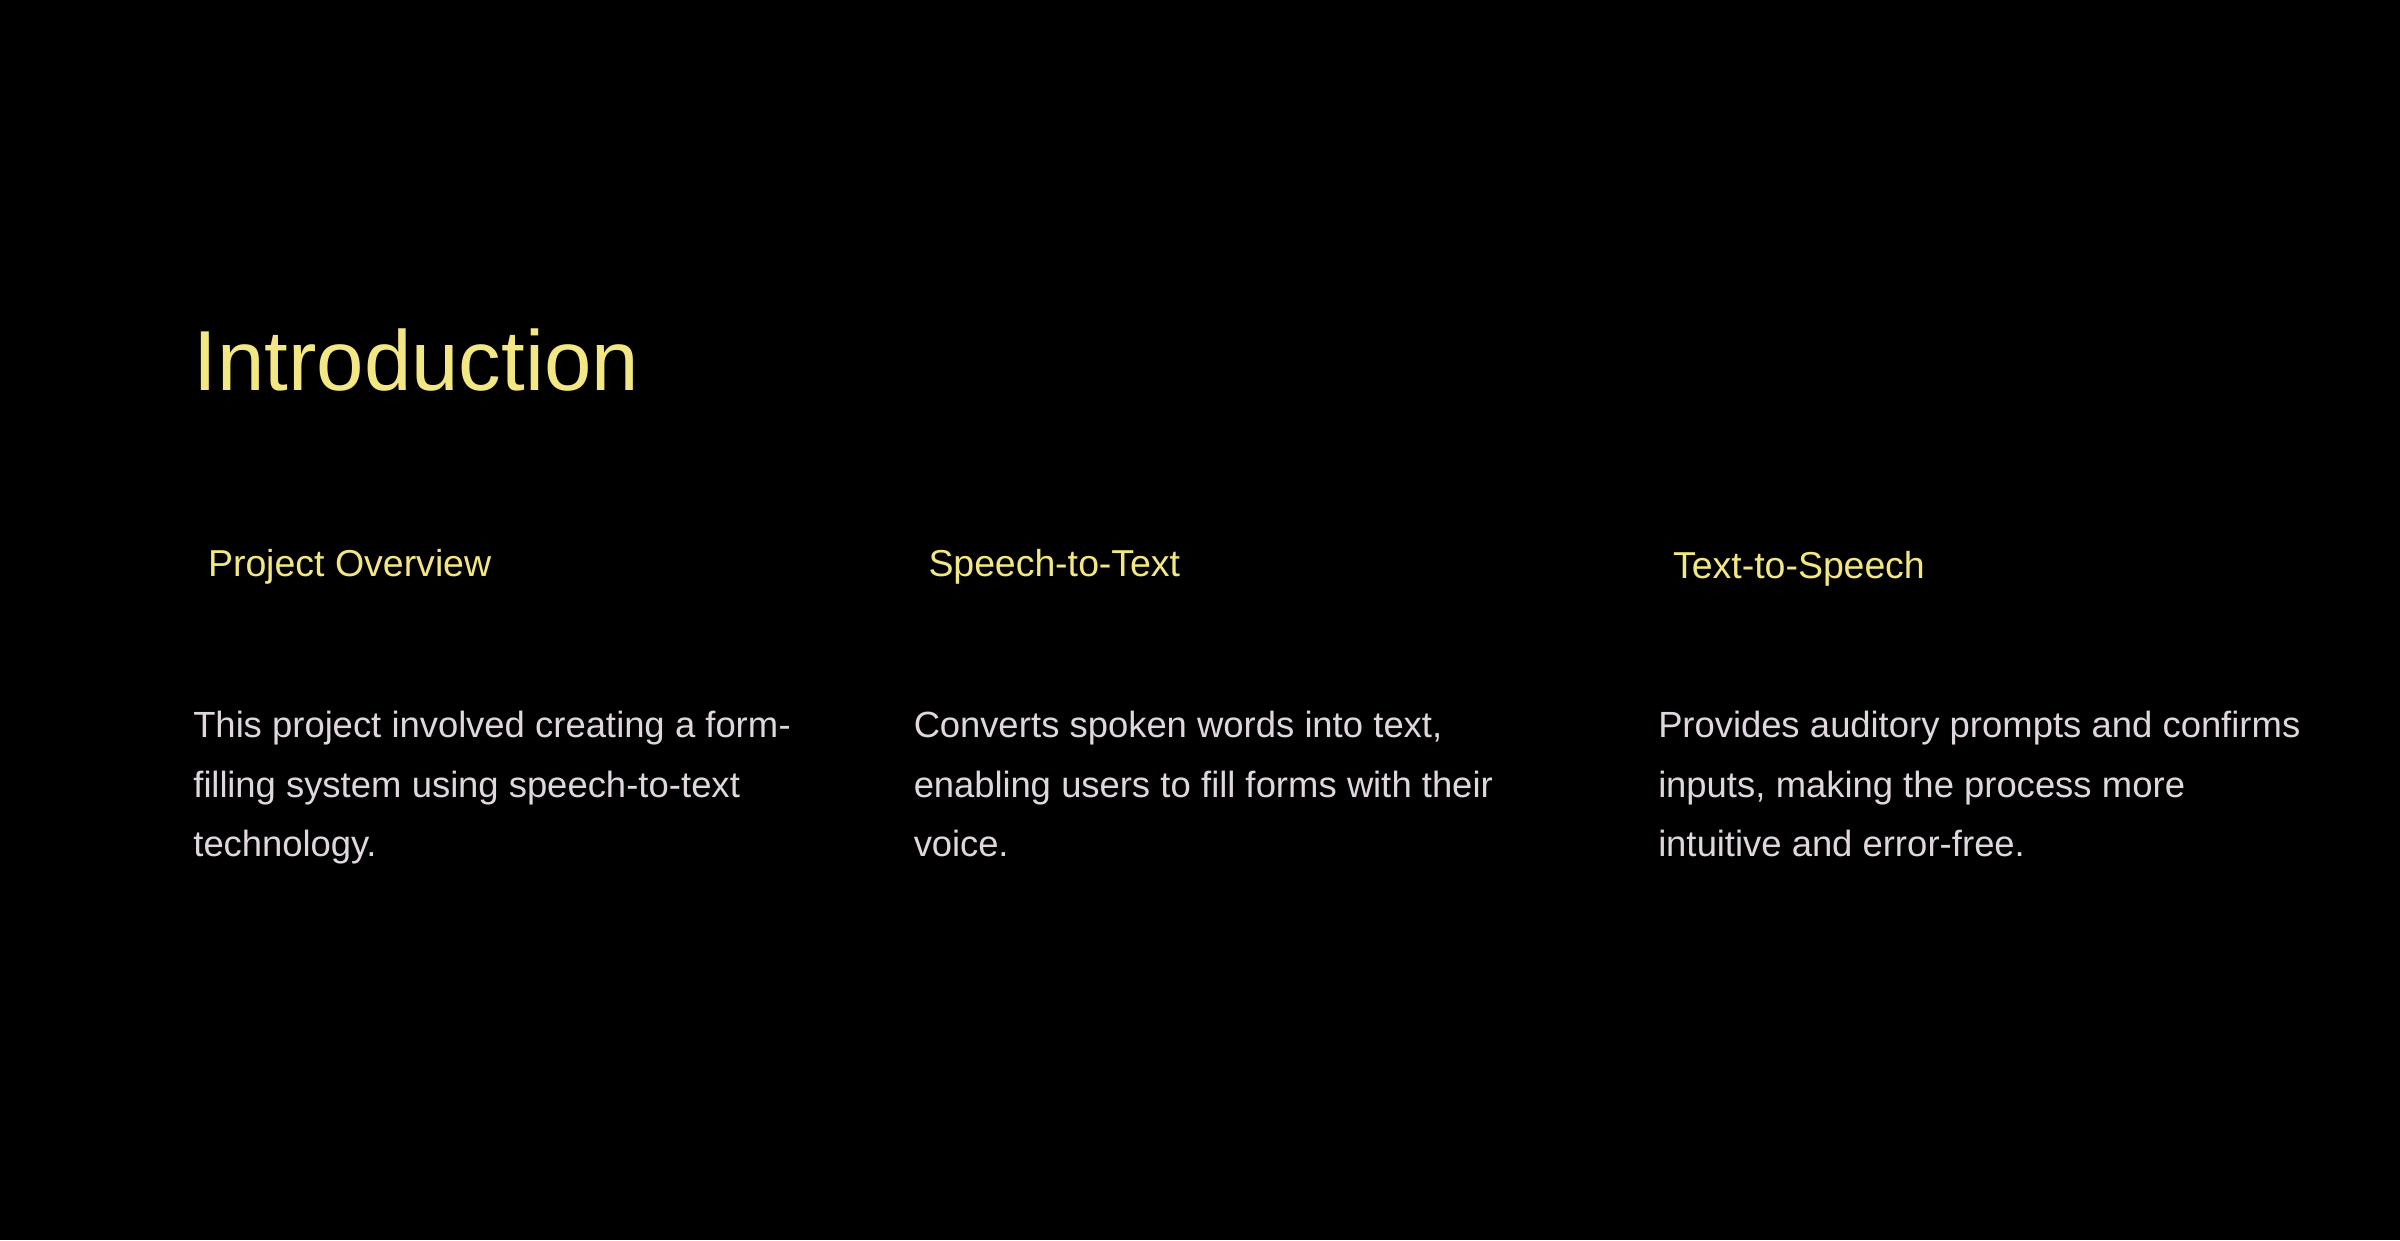

Introduction
Project Overview

Speech-to-Text
Text-to-Speech

This project involved creating a form-filling system using speech-to-text technology.
Converts spoken words into text, enabling users to fill forms with their voice.
Provides auditory prompts and confirms inputs, making the process more intuitive and error-free.